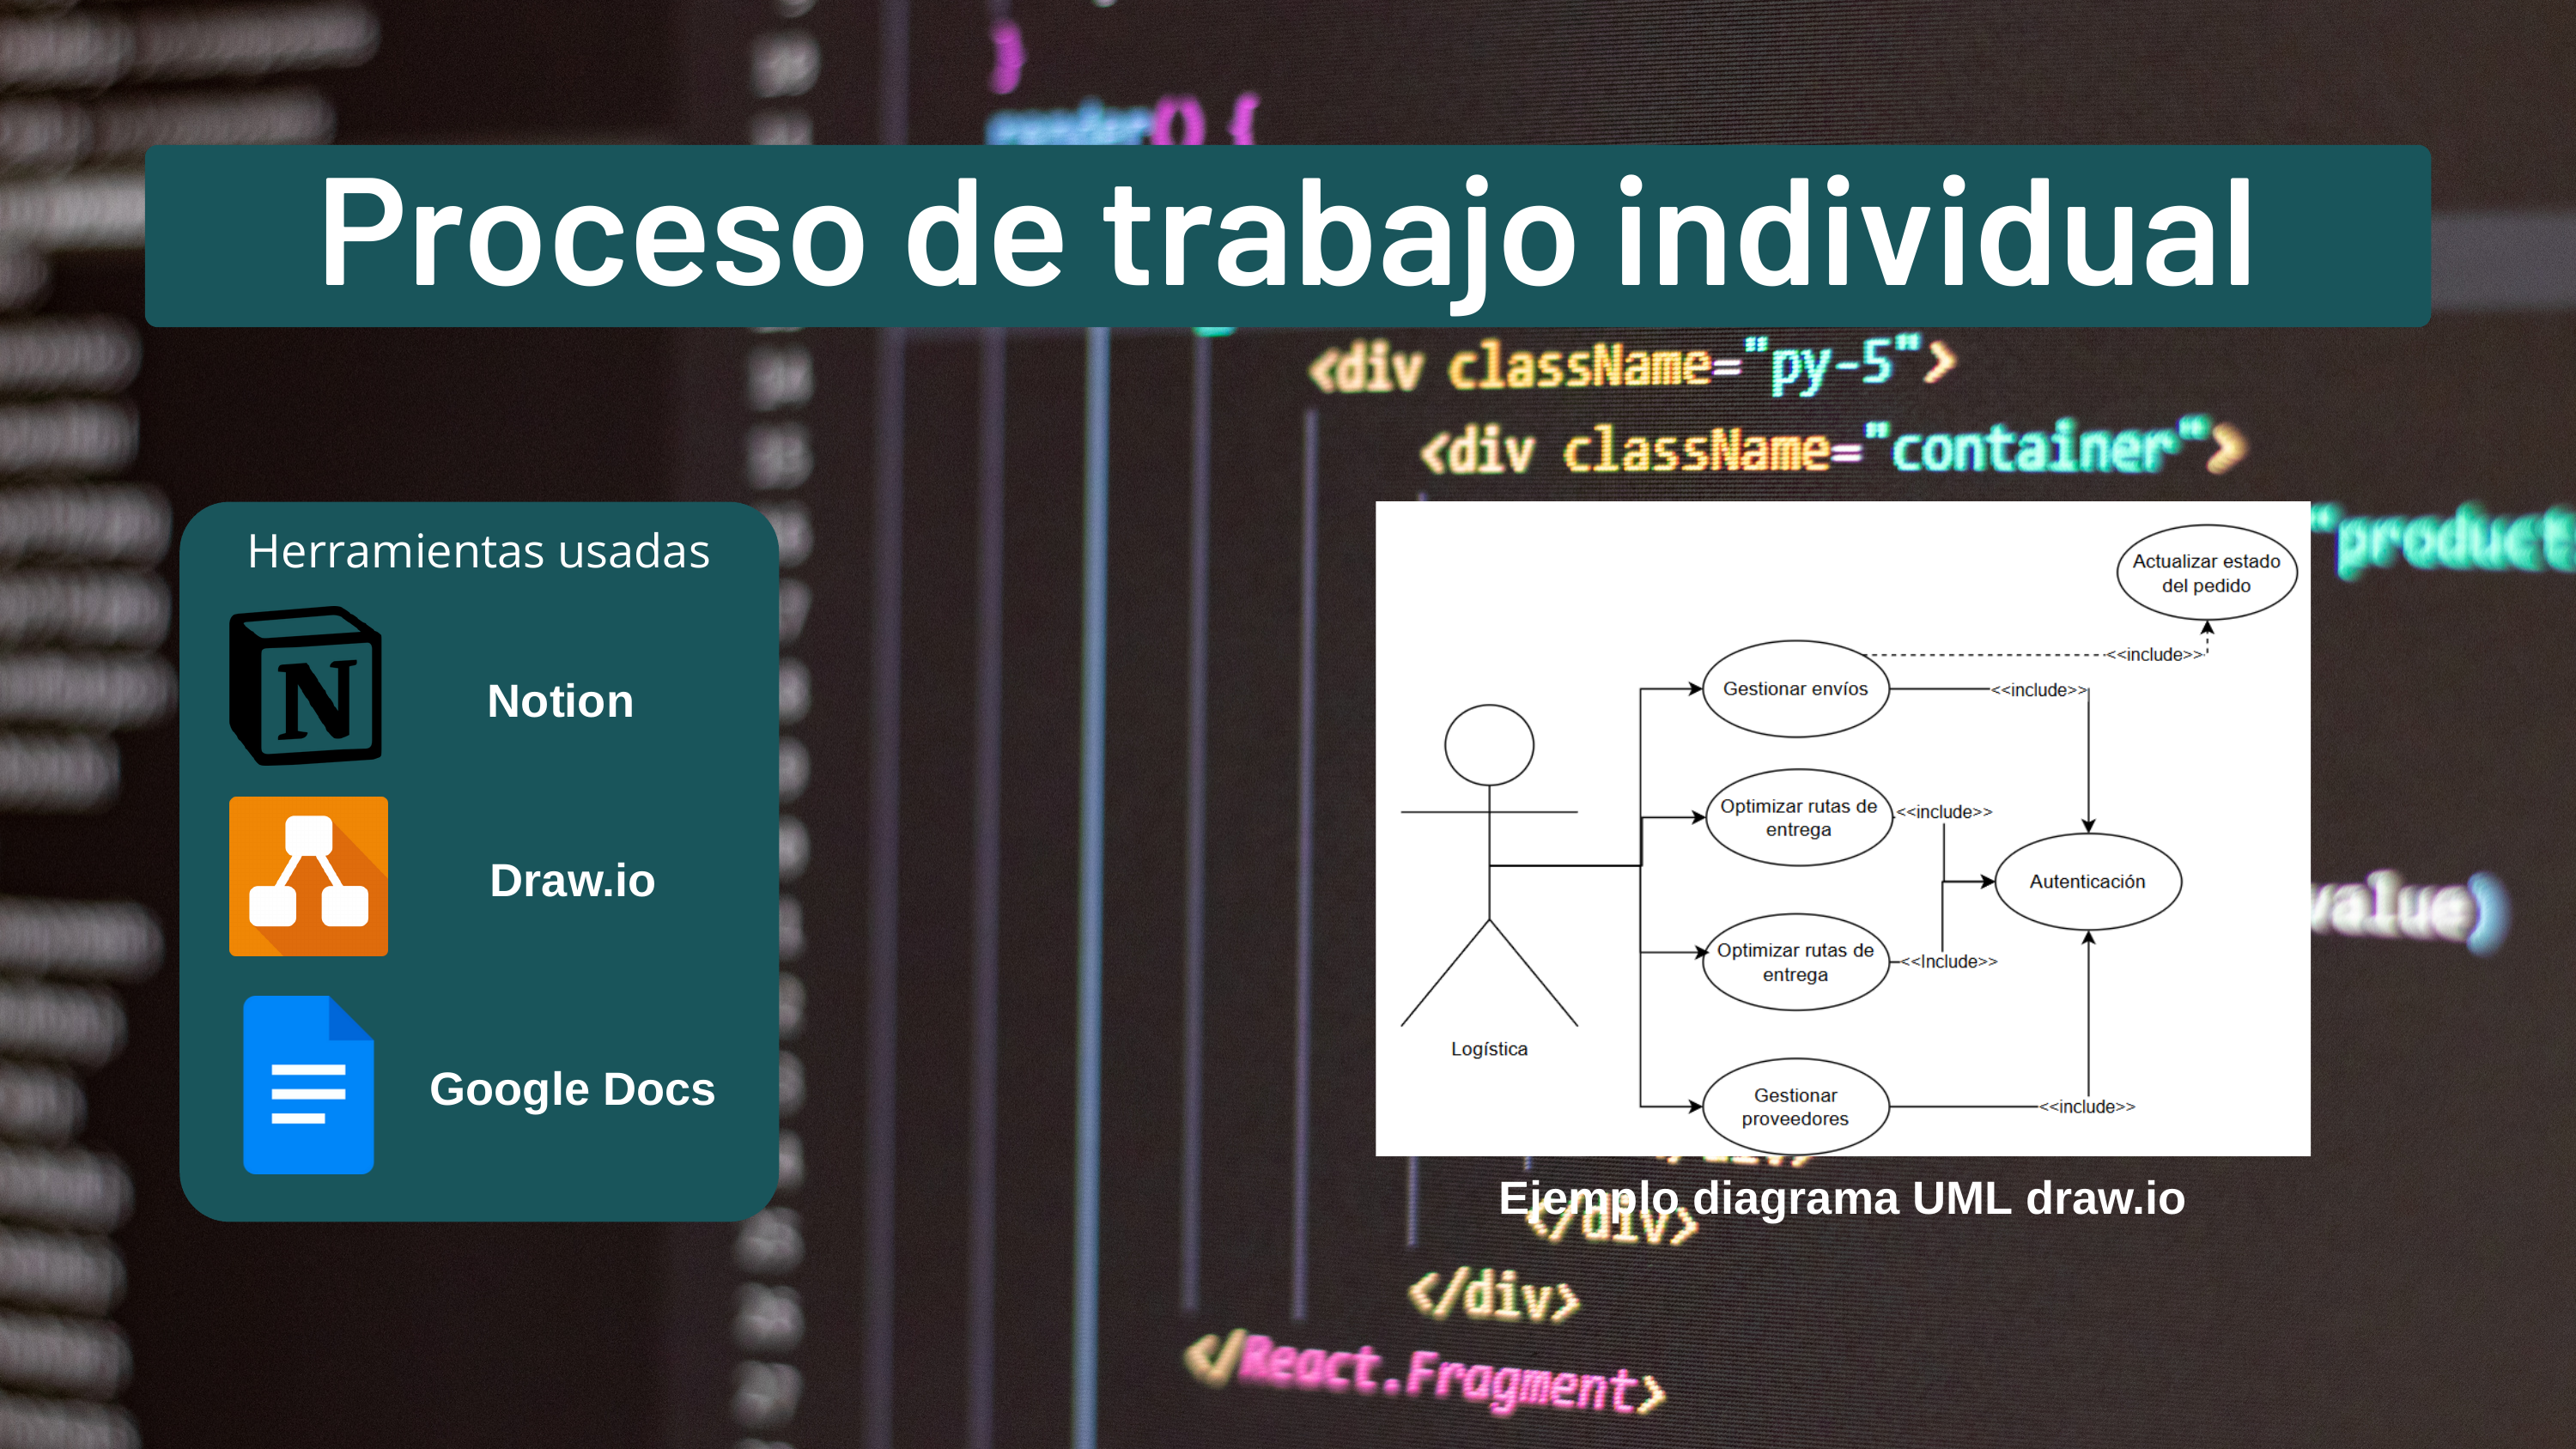

Proceso de trabajo individual

Herramientas usadas

Notion

Draw.io

Google Docs
Ejemplo diagrama UML draw.io